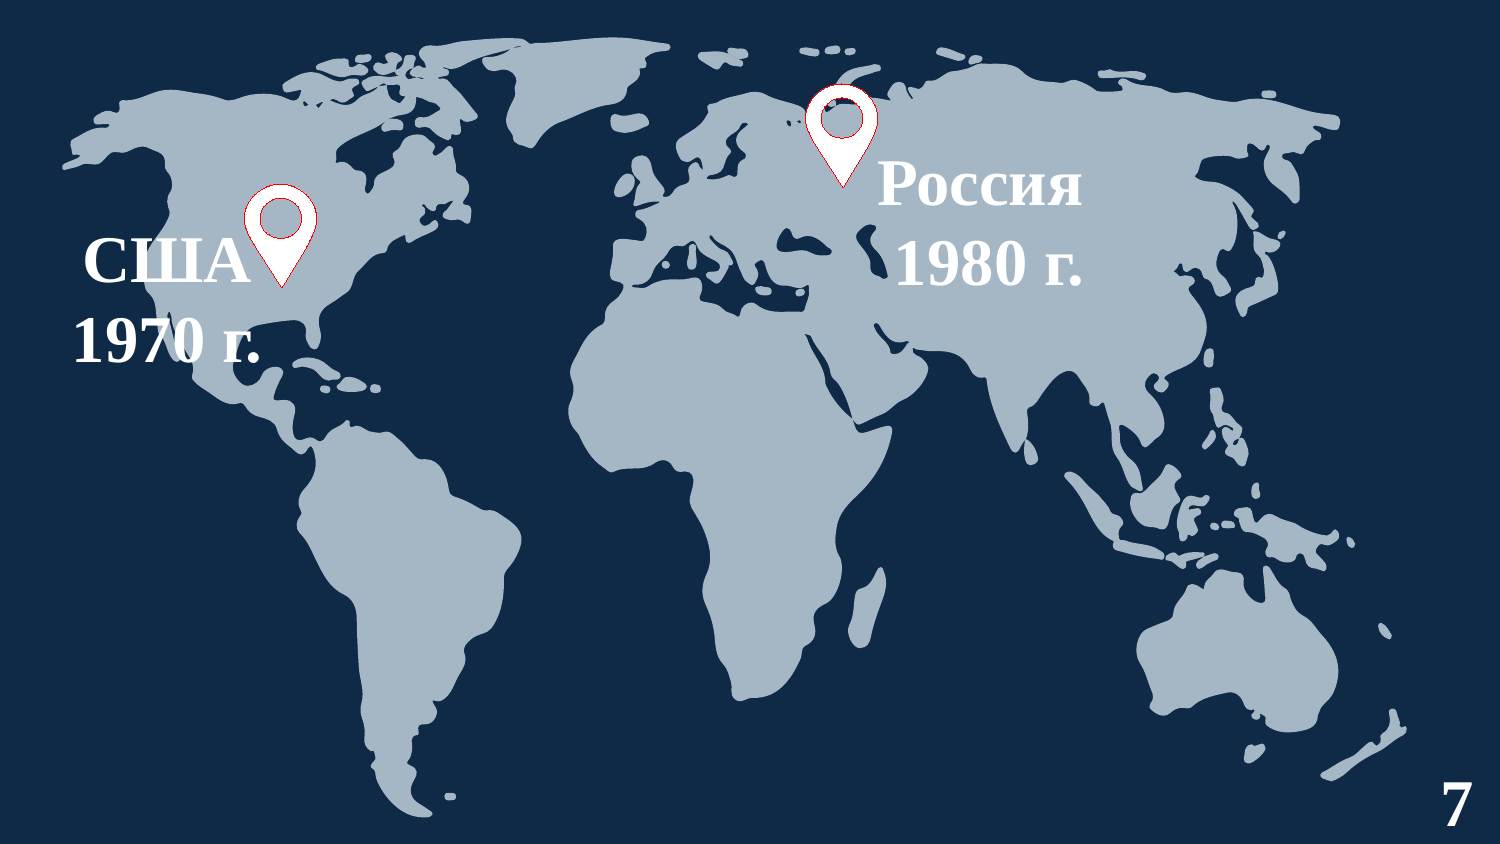

Россия
1980 г.

США
1970 г.
7